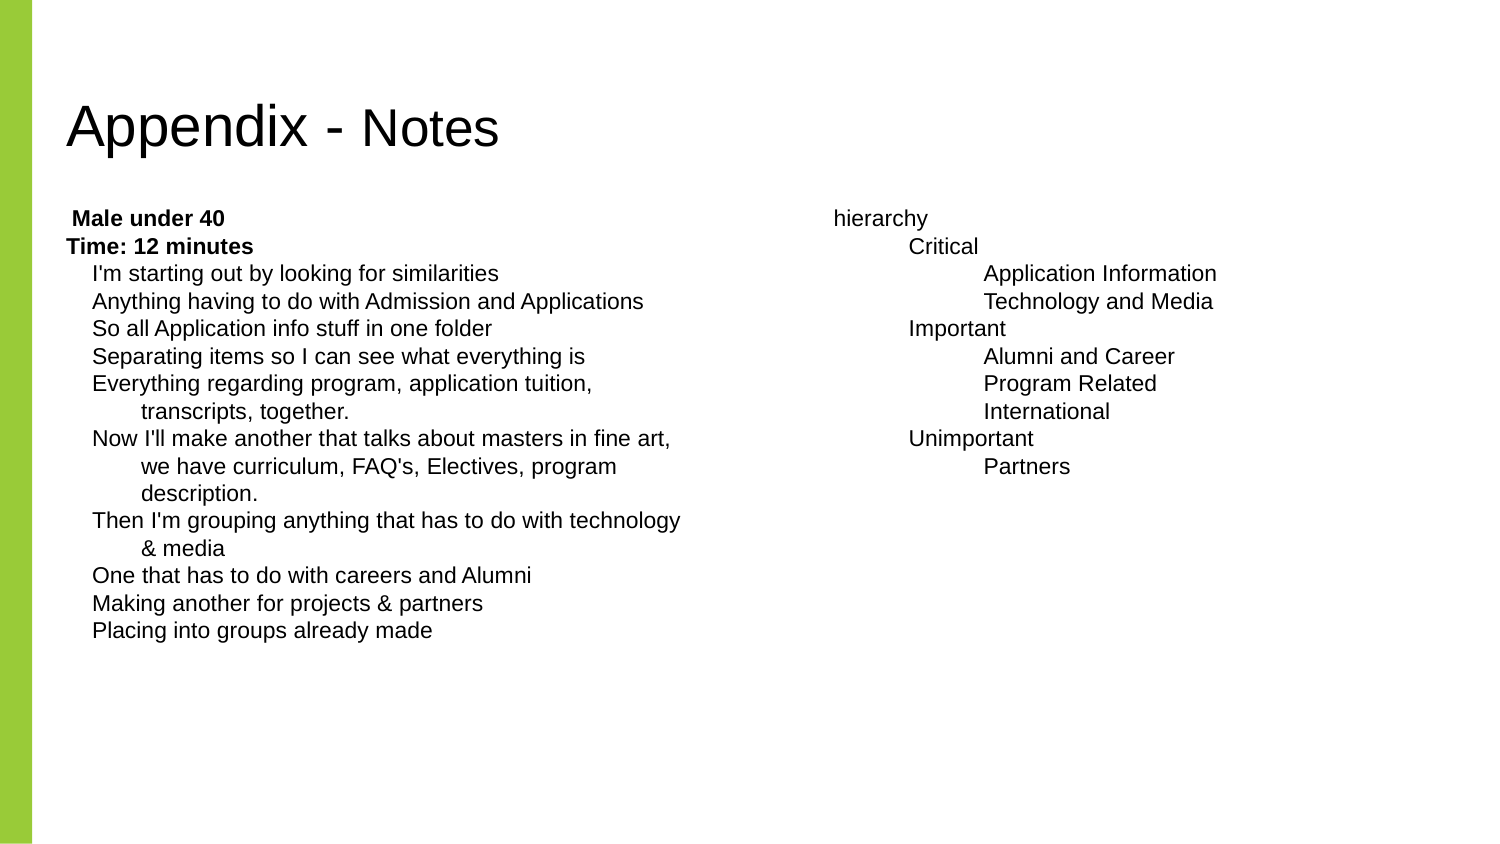

# Appendix - Notes
 Male under 40
Time: 12 minutes
I'm starting out by looking for similarities
Anything having to do with Admission and Applications
So all Application info stuff in one folder
Separating items so I can see what everything is
Everything regarding program, application tuition, transcripts, together.
Now I'll make another that talks about masters in fine art, we have curriculum, FAQ's, Electives, program description.
Then I'm grouping anything that has to do with technology & media
One that has to do with careers and Alumni
Making another for projects & partners
Placing into groups already made
hierarchy
Critical
Application Information
Technology and Media
Important
Alumni and Career
Program Related
International
Unimportant
Partners